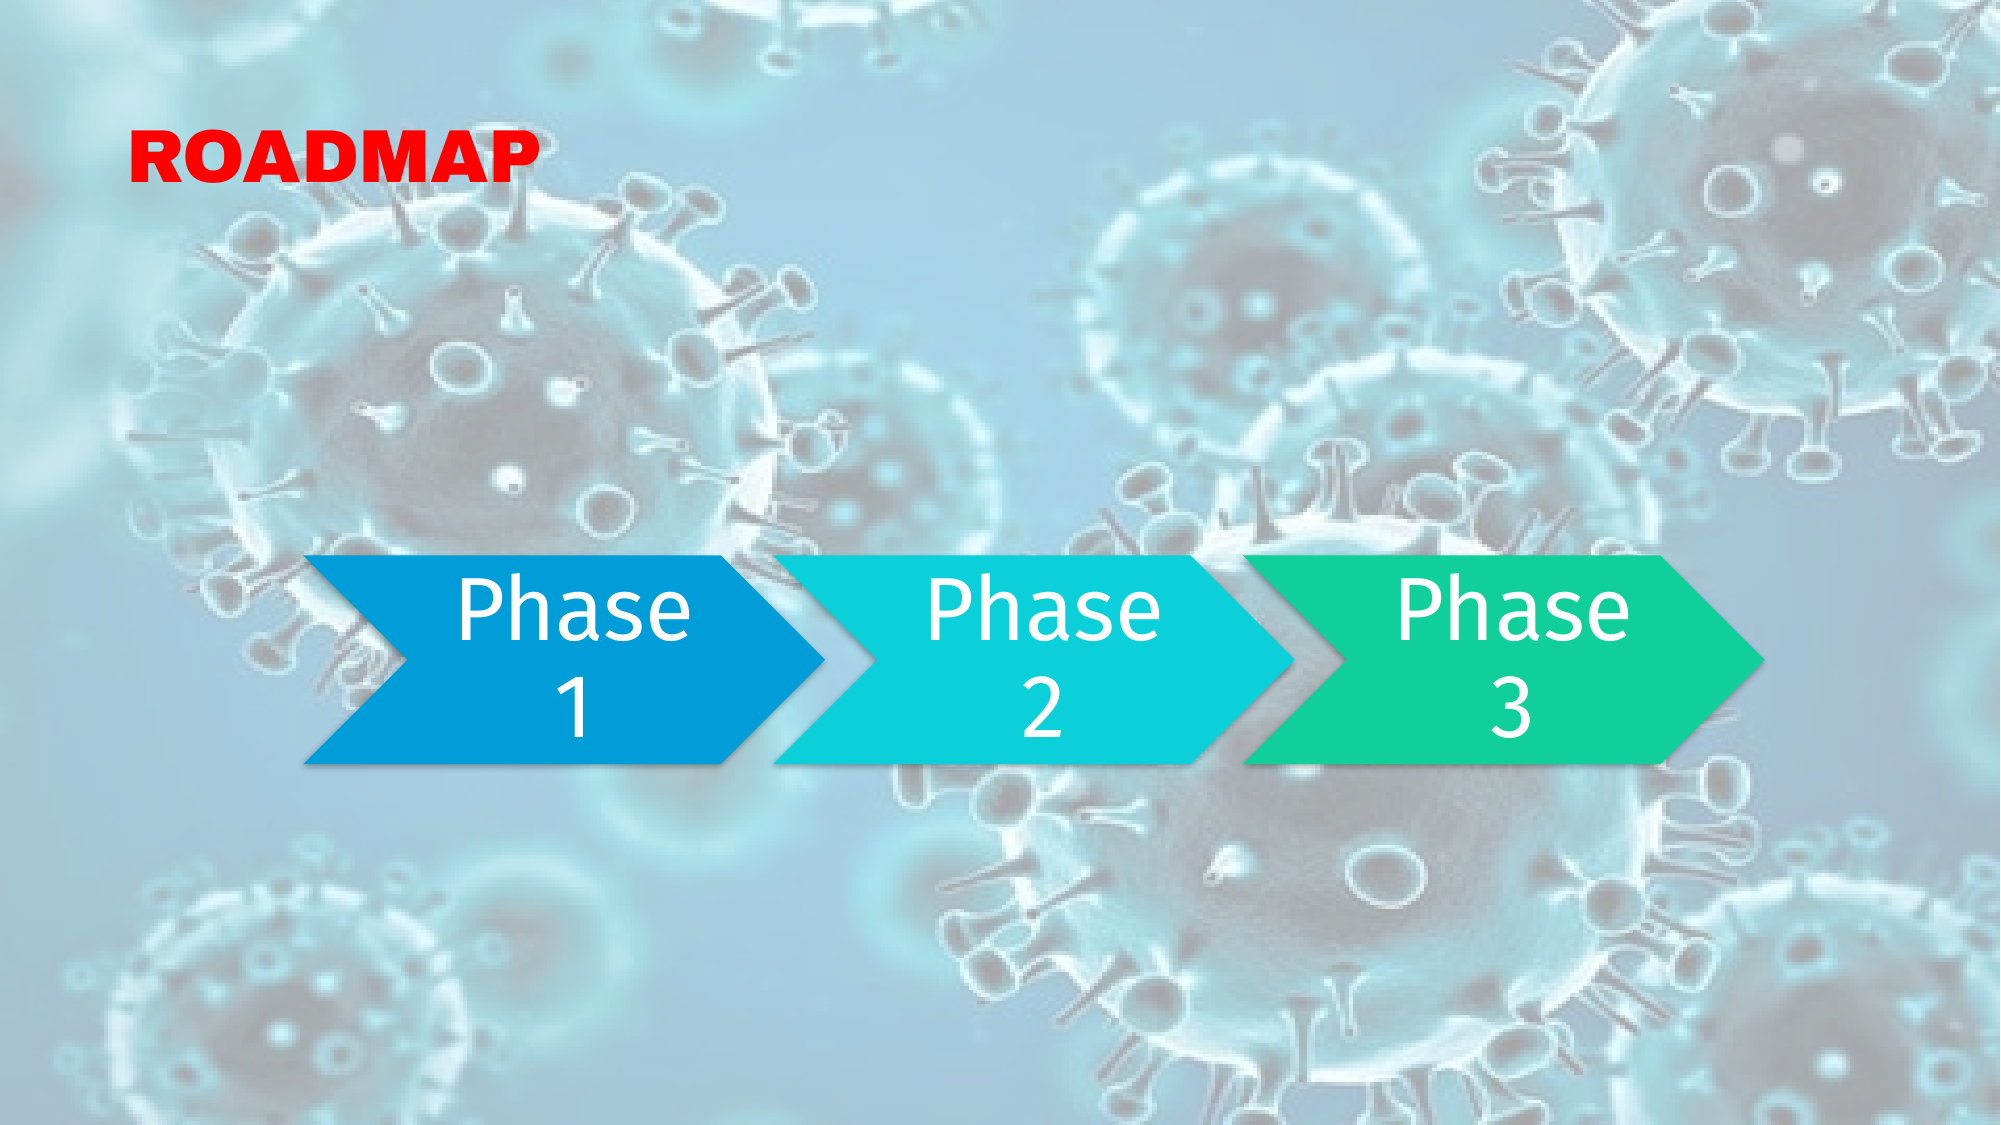

# ROADMAP
Phase 1
Phase 2
Phase 3